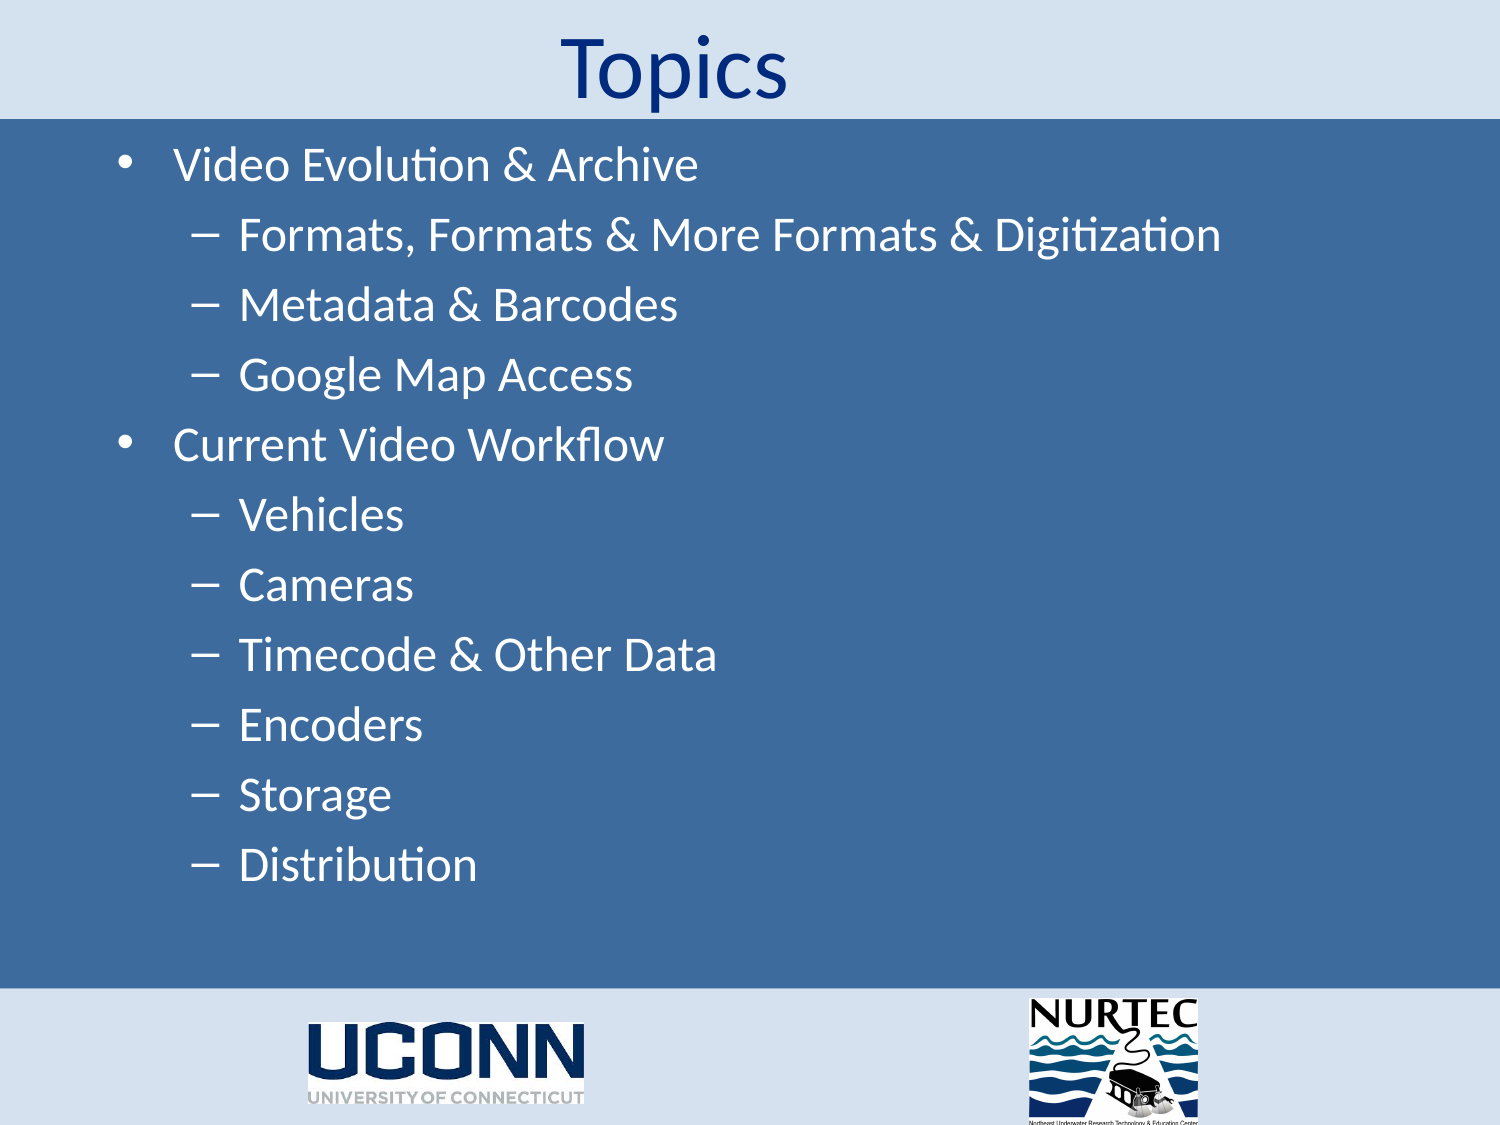

# Topics
Video Evolution & Archive
Formats, Formats & More Formats & Digitization
Metadata & Barcodes
Google Map Access
Current Video Workflow
Vehicles
Cameras
Timecode & Other Data
Encoders
Storage
Distribution